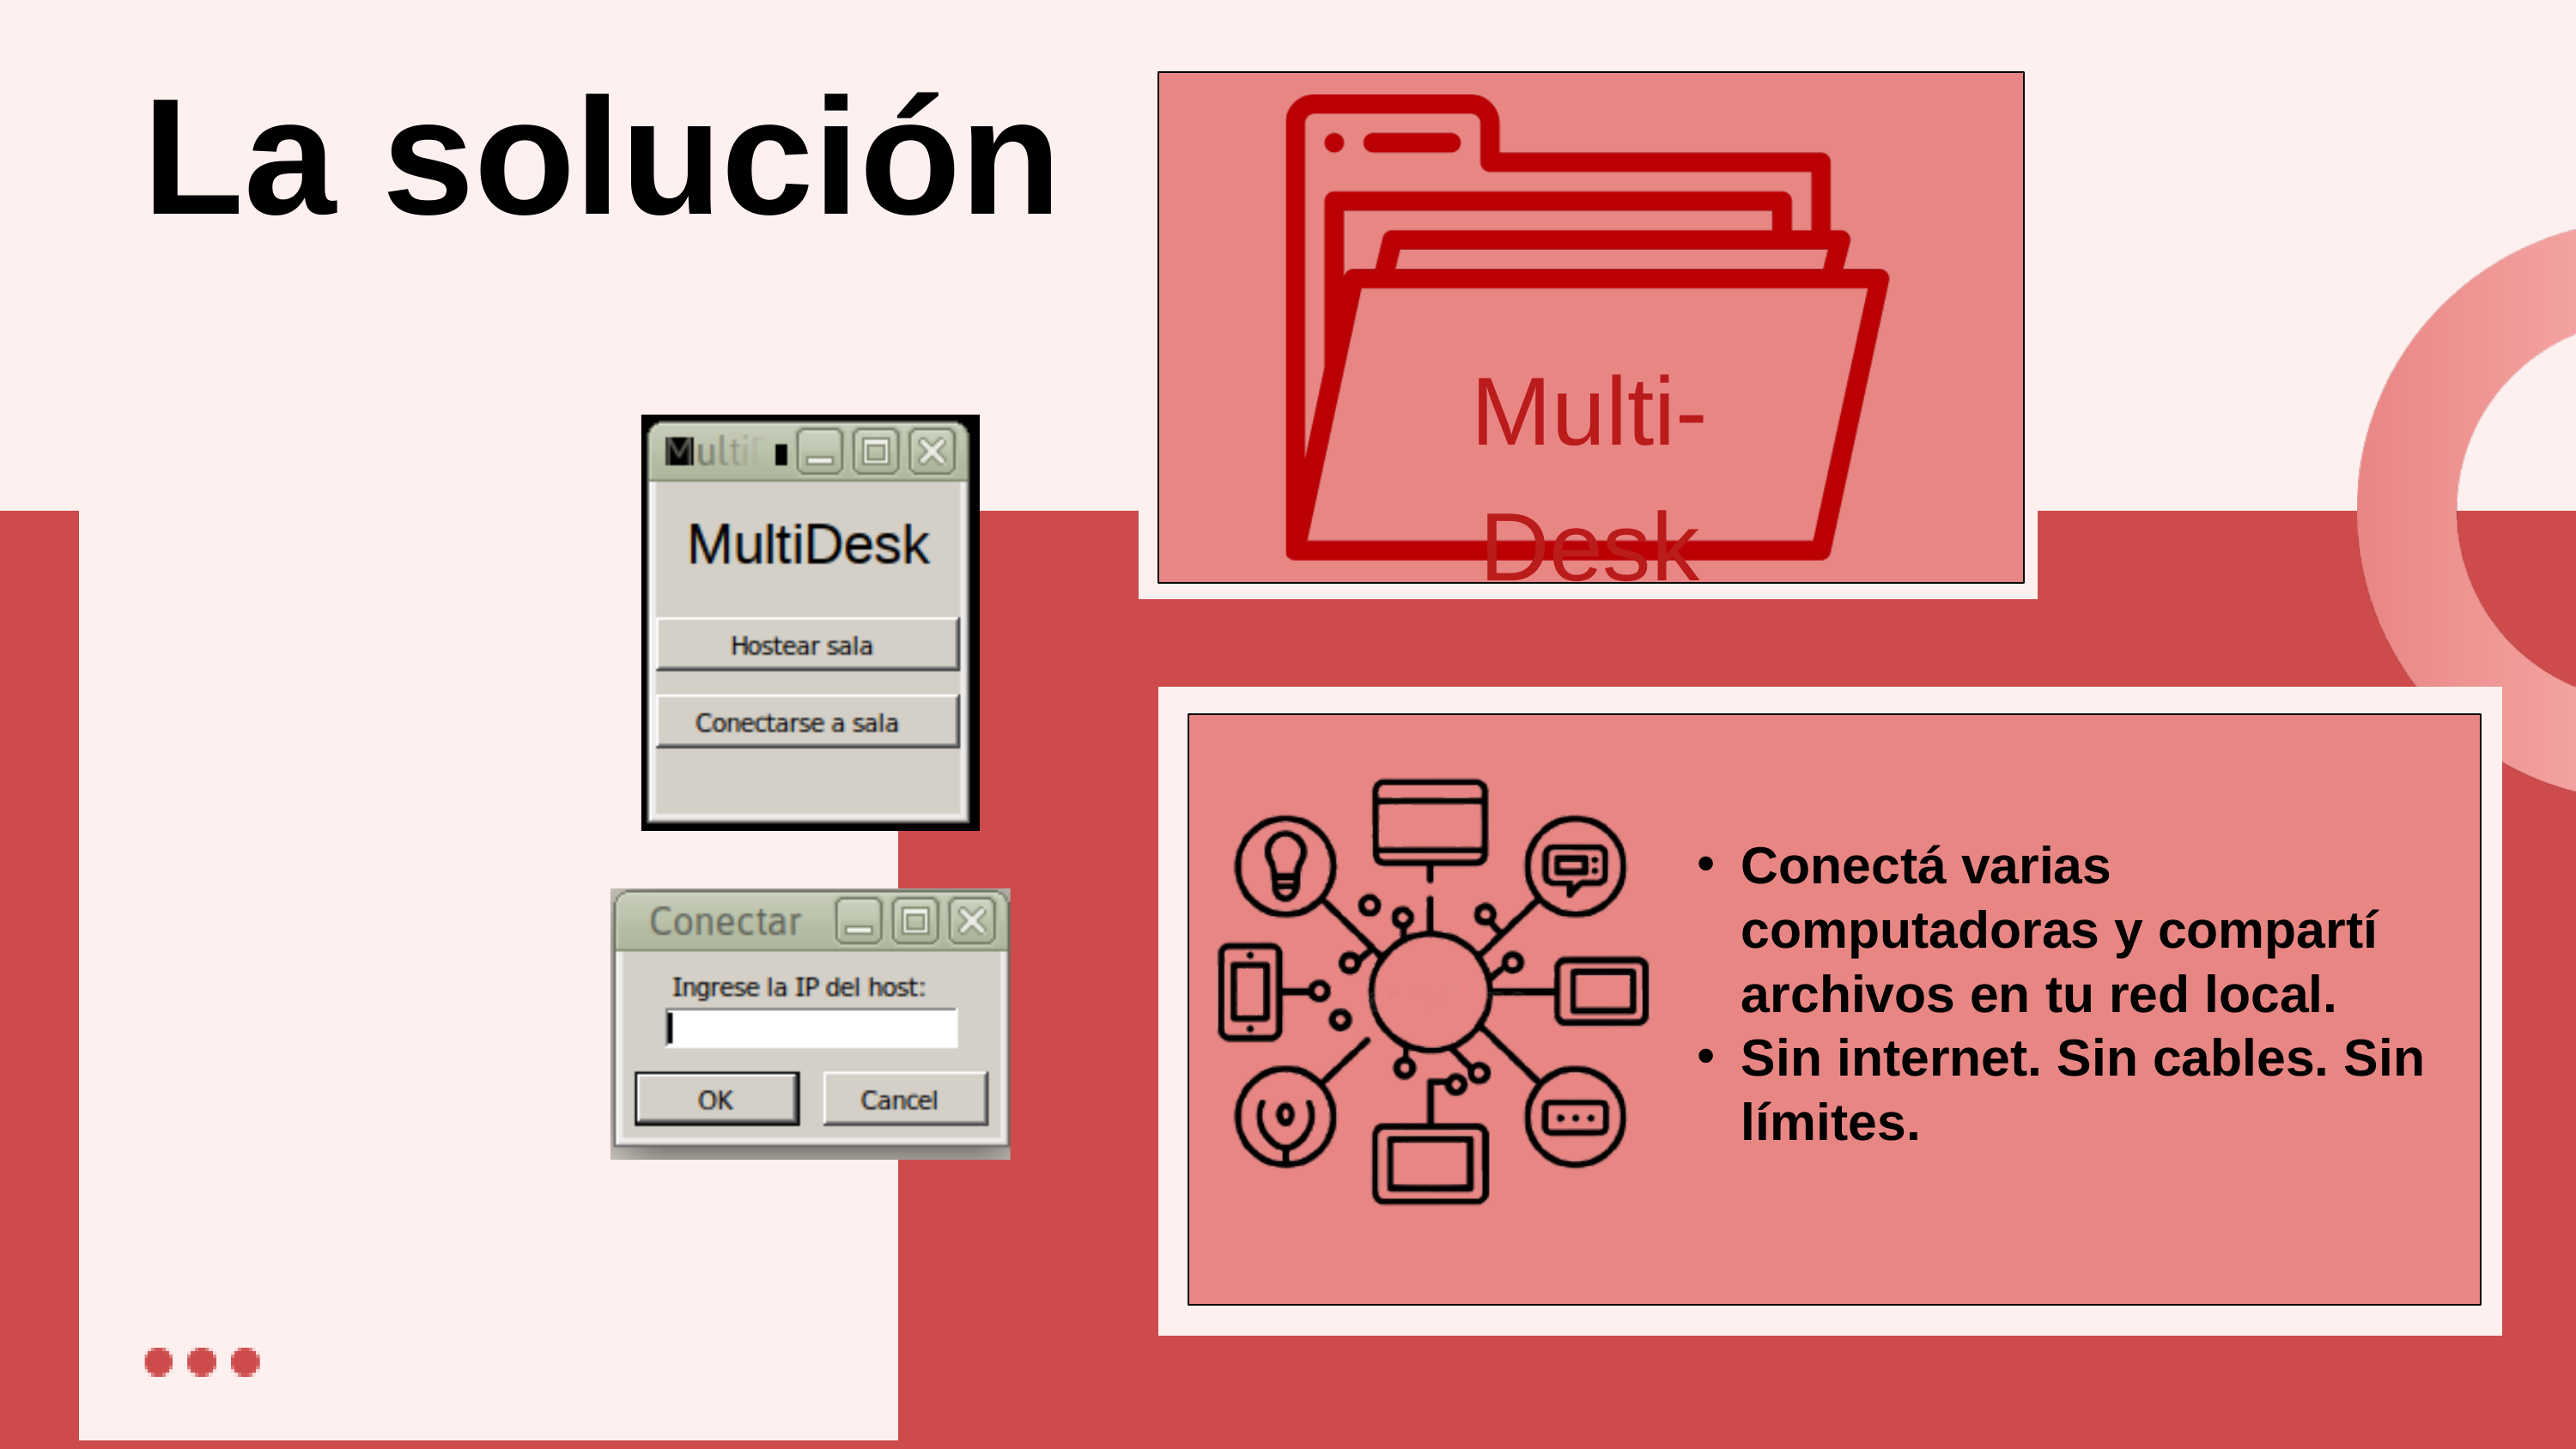

La solución

Multi-Desk

Conectá varias computadoras y compartí archivos en tu red local.
Sin internet. Sin cables. Sin límites.